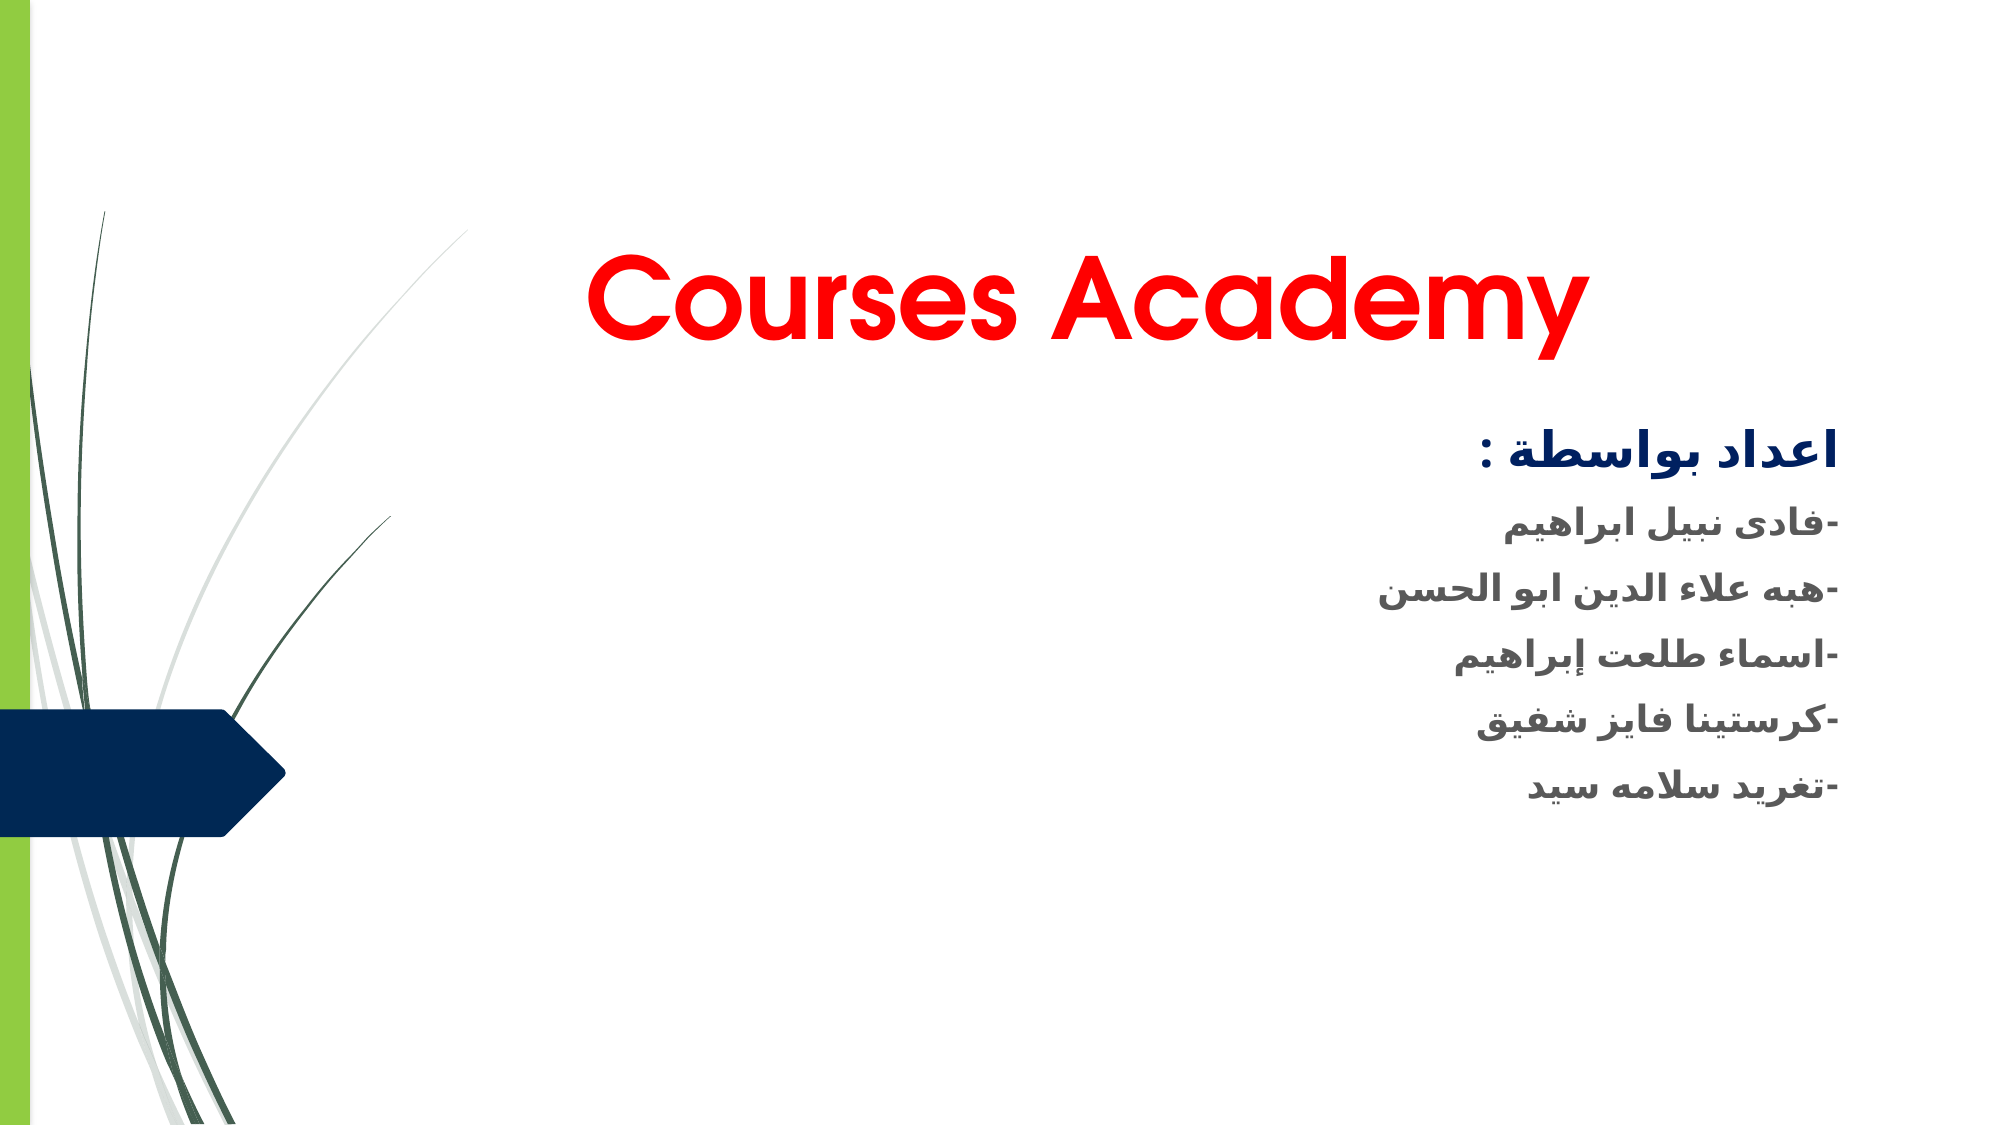

# Courses Academy
اعداد بواسطة :
-فادى نبيل ابراهيم
-هبه علاء الدين ابو الحسن
-اسماء طلعت إبراهيم
-كرستينا فايز شفيق
-تغريد سلامه سيد